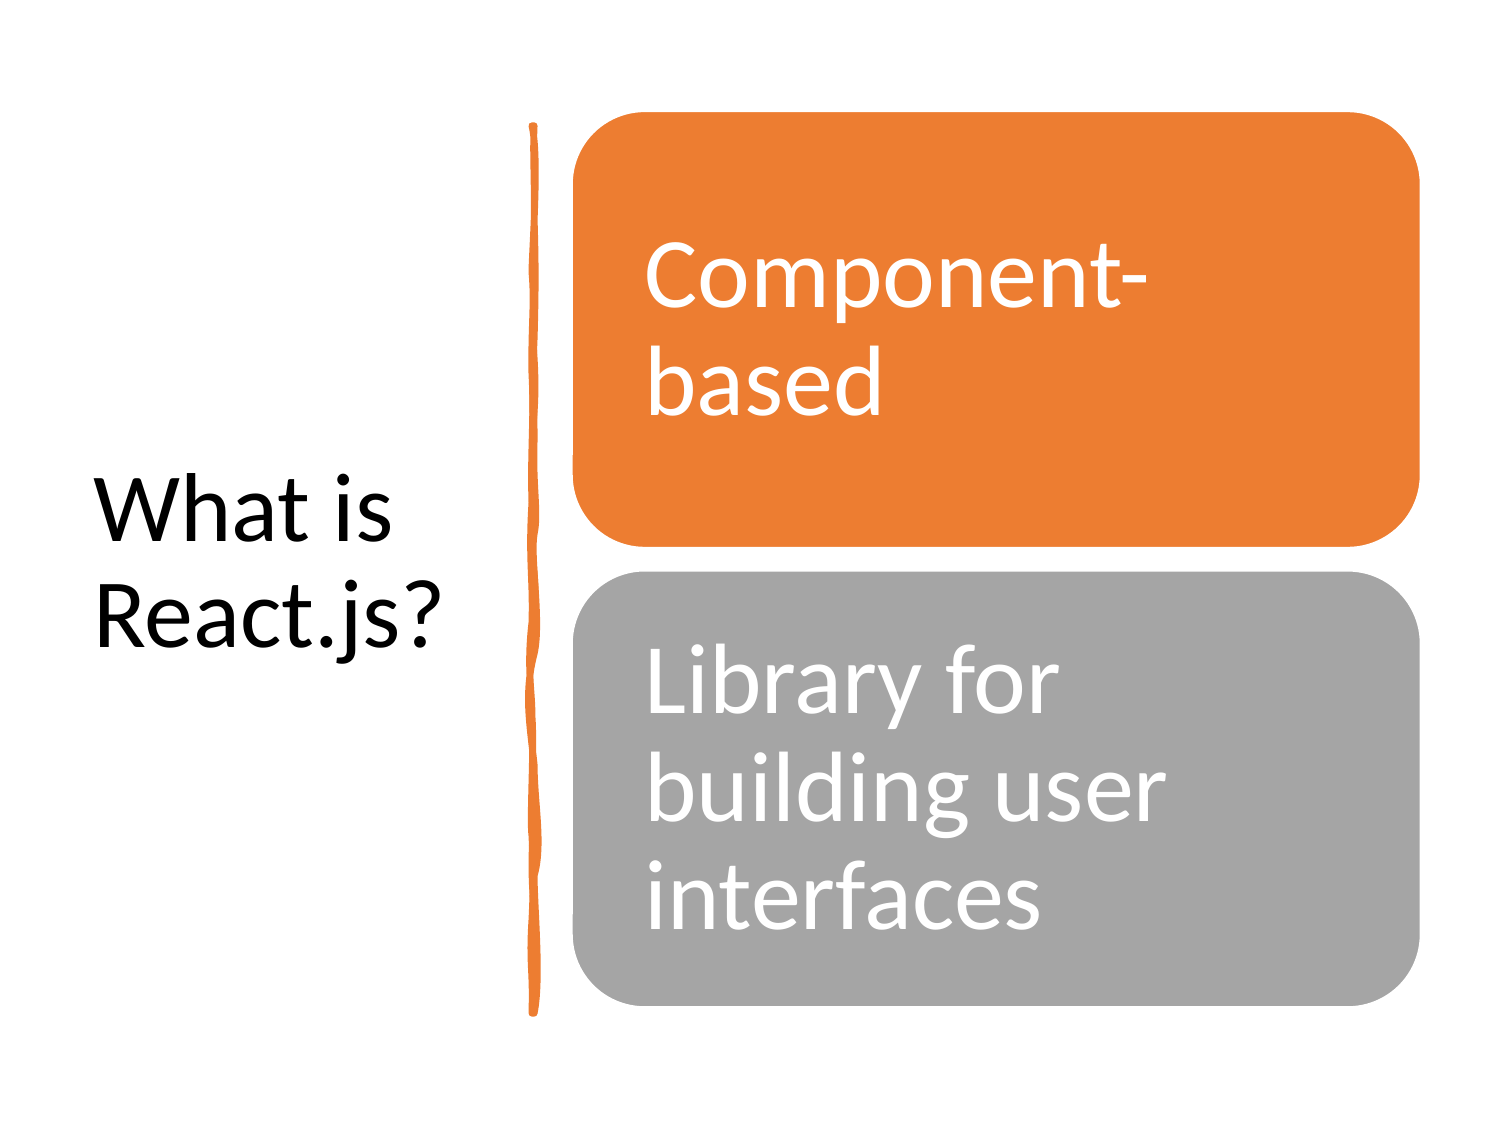

Component-based
Library for building user interfaces
# What is React.js?